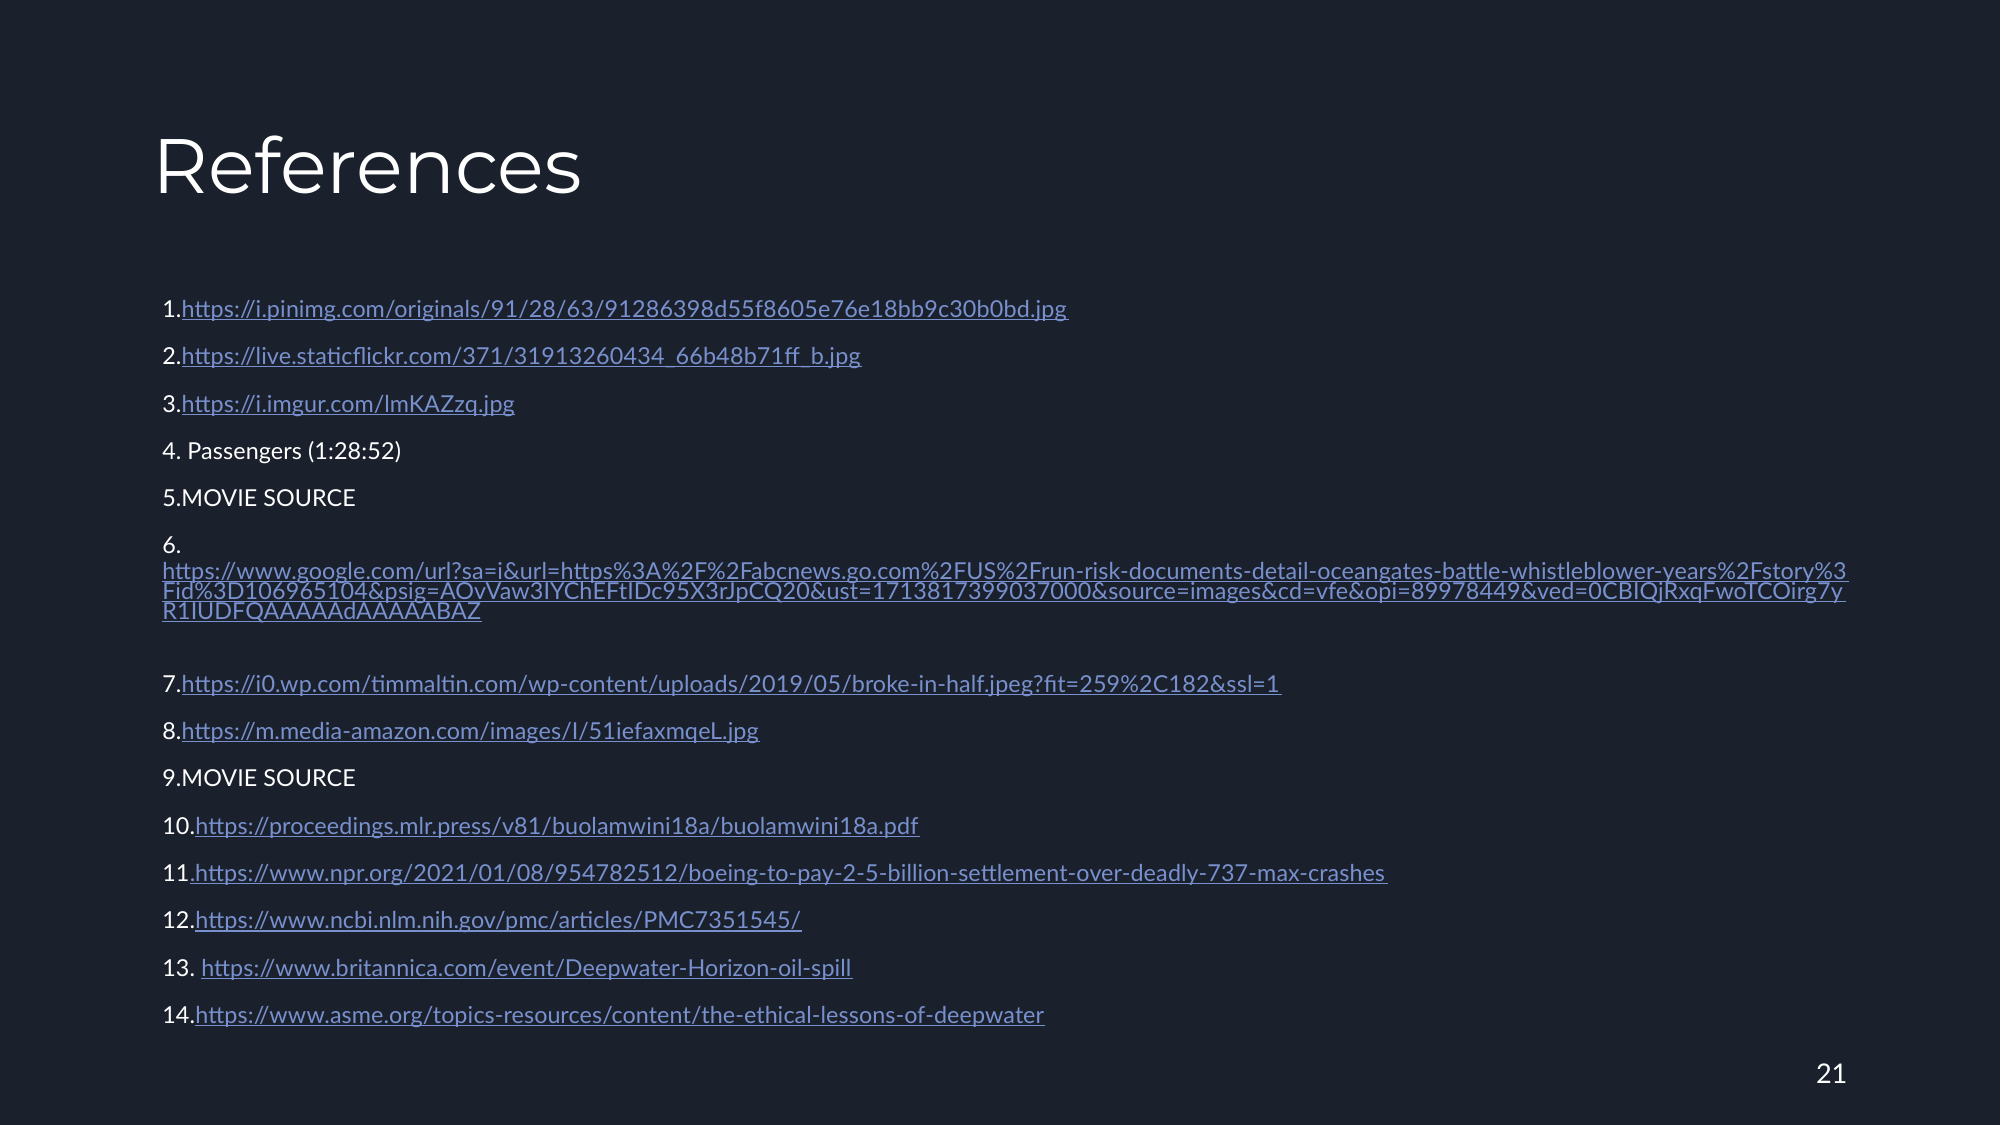

# References
1.https://i.pinimg.com/originals/91/28/63/91286398d55f8605e76e18bb9c30b0bd.jpg
2.https://live.staticflickr.com/371/31913260434_66b48b71ff_b.jpg
3.https://i.imgur.com/lmKAZzq.jpg
4. Passengers (1:28:52)
5.MOVIE SOURCE
6. https://www.google.com/url?sa=i&url=https%3A%2F%2Fabcnews.go.com%2FUS%2Frun-risk-documents-detail-oceangates-battle-whistleblower-years%2Fstory%3Fid%3D106965104&psig=AOvVaw3IYChEFtIDc95X3rJpCQ20&ust=1713817399037000&source=images&cd=vfe&opi=89978449&ved=0CBIQjRxqFwoTCOirg7yR1IUDFQAAAAAdAAAAABAZ
7.https://i0.wp.com/timmaltin.com/wp-content/uploads/2019/05/broke-in-half.jpeg?fit=259%2C182&ssl=1
8.https://m.media-amazon.com/images/I/51iefaxmqeL.jpg
9.MOVIE SOURCE
10.https://proceedings.mlr.press/v81/buolamwini18a/buolamwini18a.pdf
11.https://www.npr.org/2021/01/08/954782512/boeing-to-pay-2-5-billion-settlement-over-deadly-737-max-crashes
12.https://www.ncbi.nlm.nih.gov/pmc/articles/PMC7351545/
13. https://www.britannica.com/event/Deepwater-Horizon-oil-spill
14.https://www.asme.org/topics-resources/content/the-ethical-lessons-of-deepwater
21